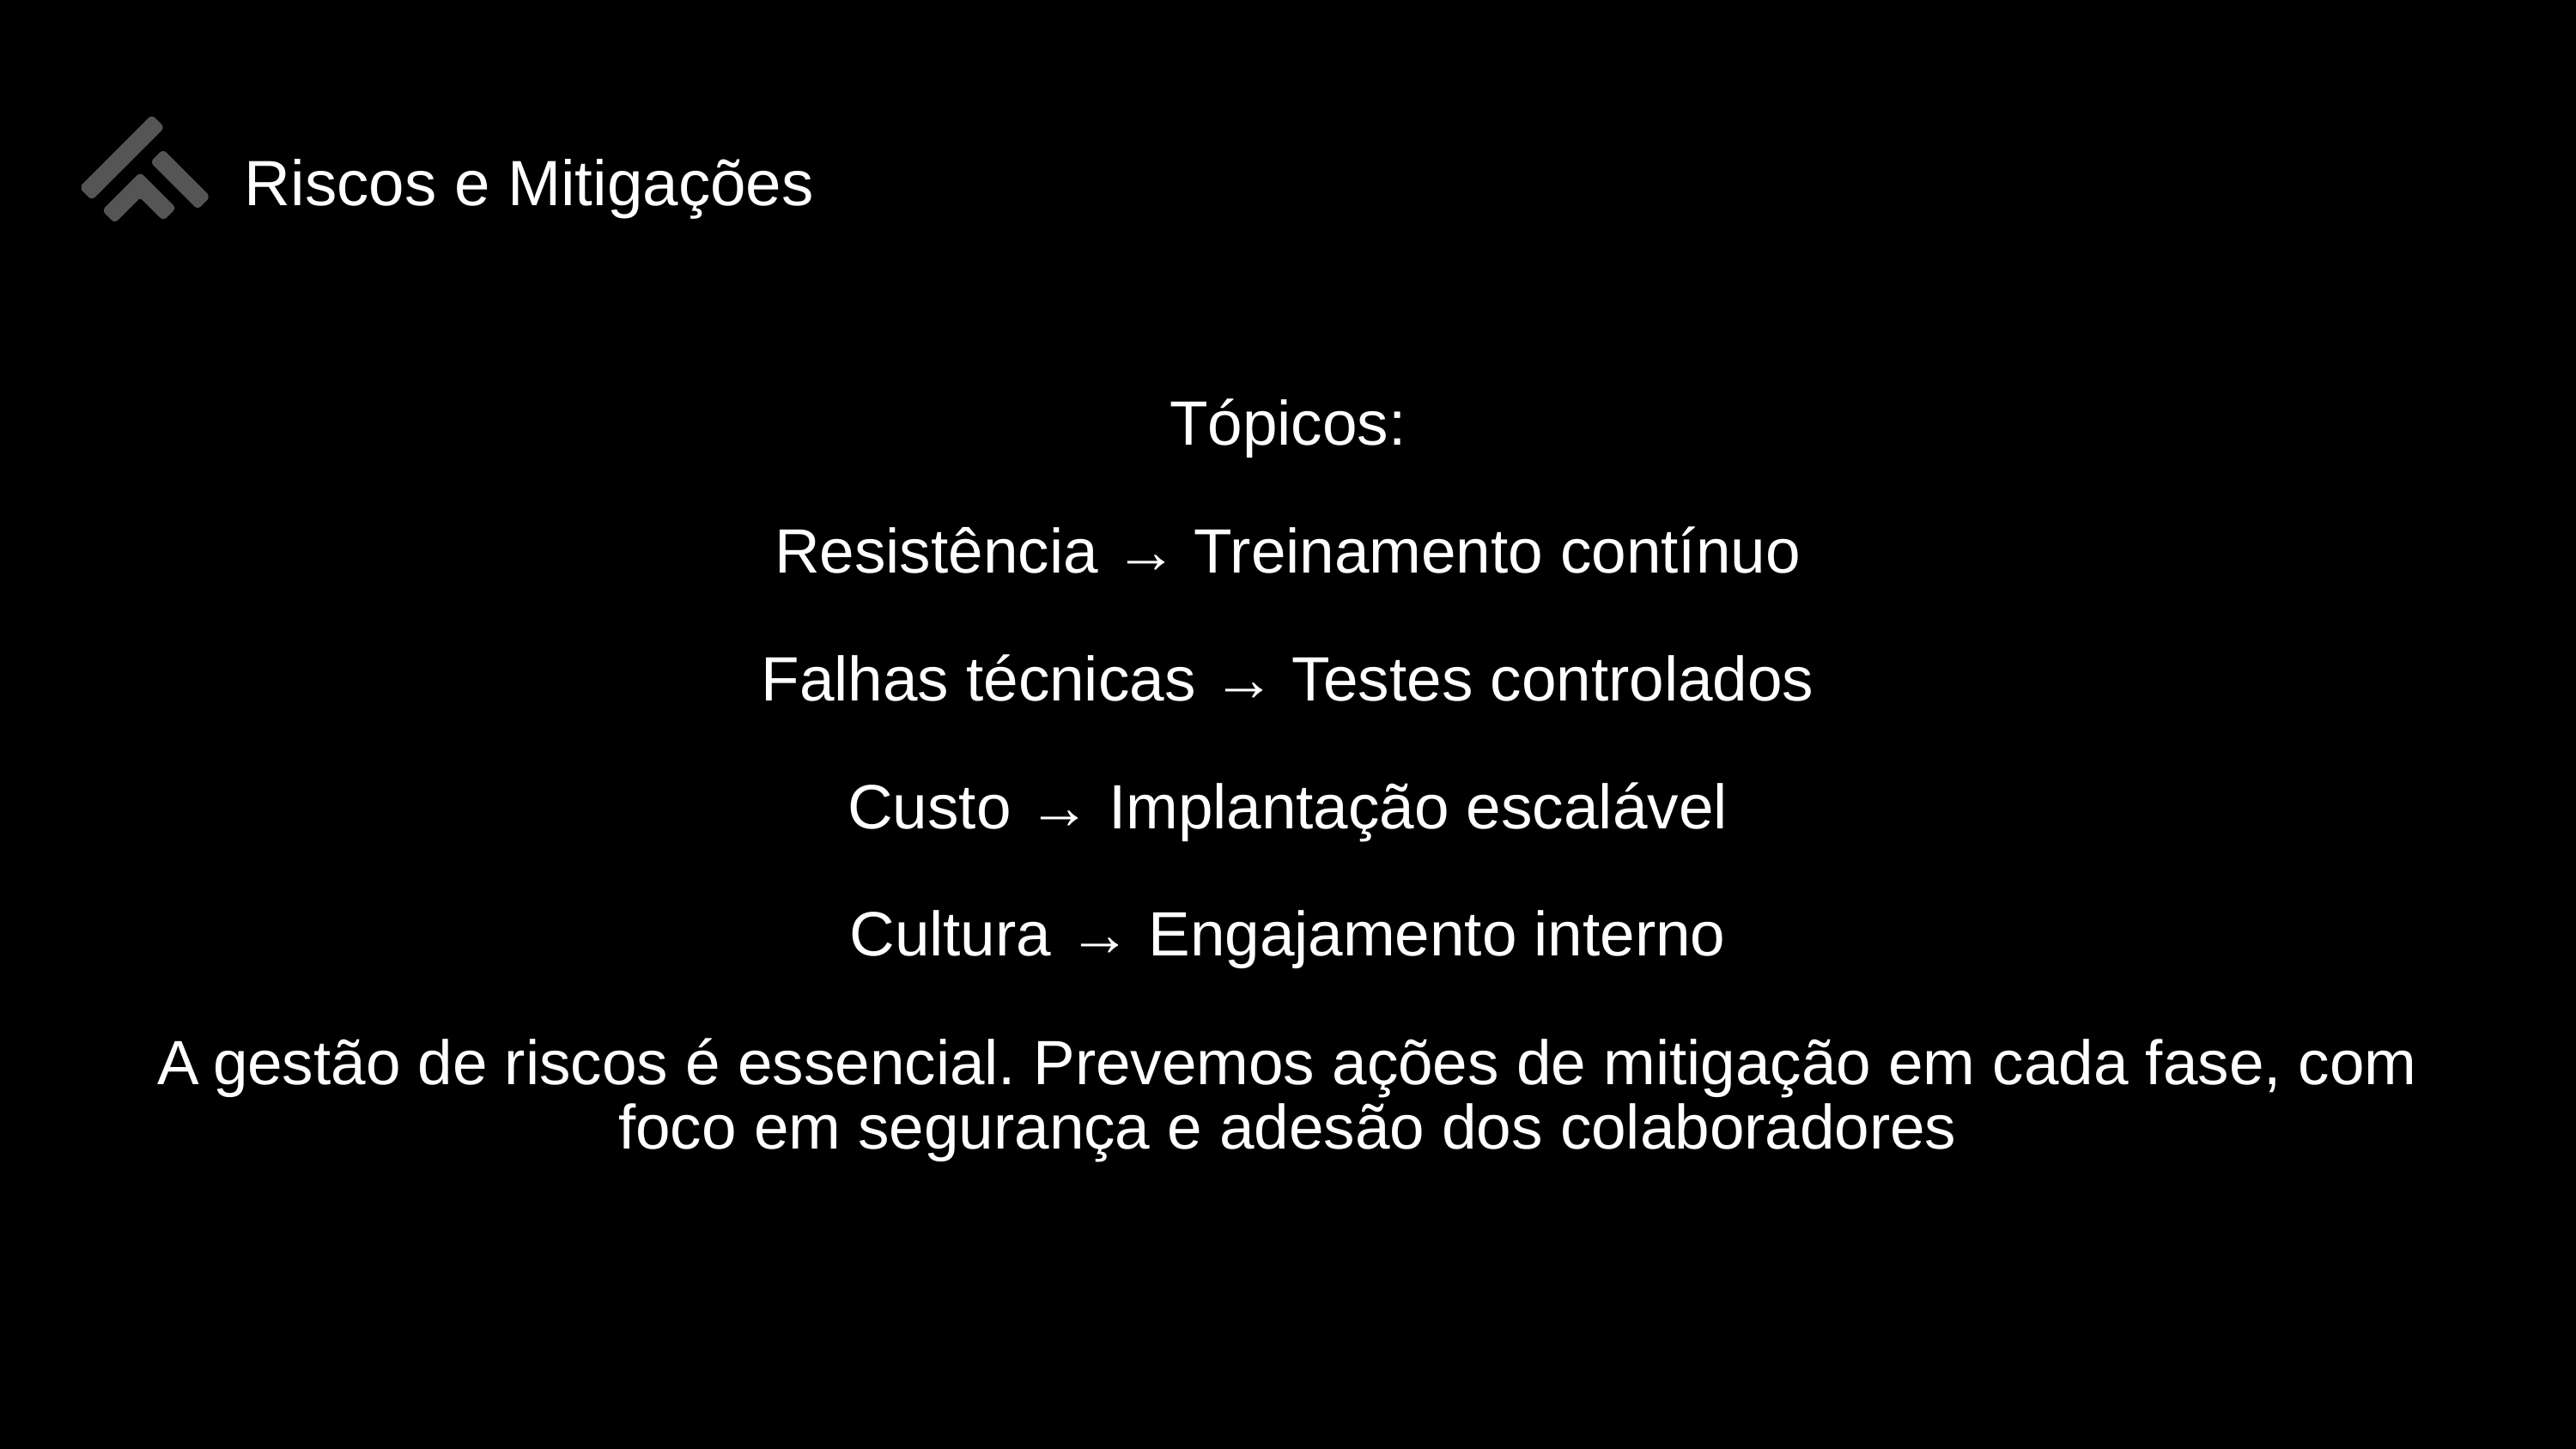

Riscos e Mitigações
Tópicos:

Resistência → Treinamento contínuo

Falhas técnicas → Testes controlados

Custo → Implantação escalável

Cultura → Engajamento interno
A gestão de riscos é essencial. Prevemos ações de mitigação em cada fase, com foco em segurança e adesão dos colaboradores